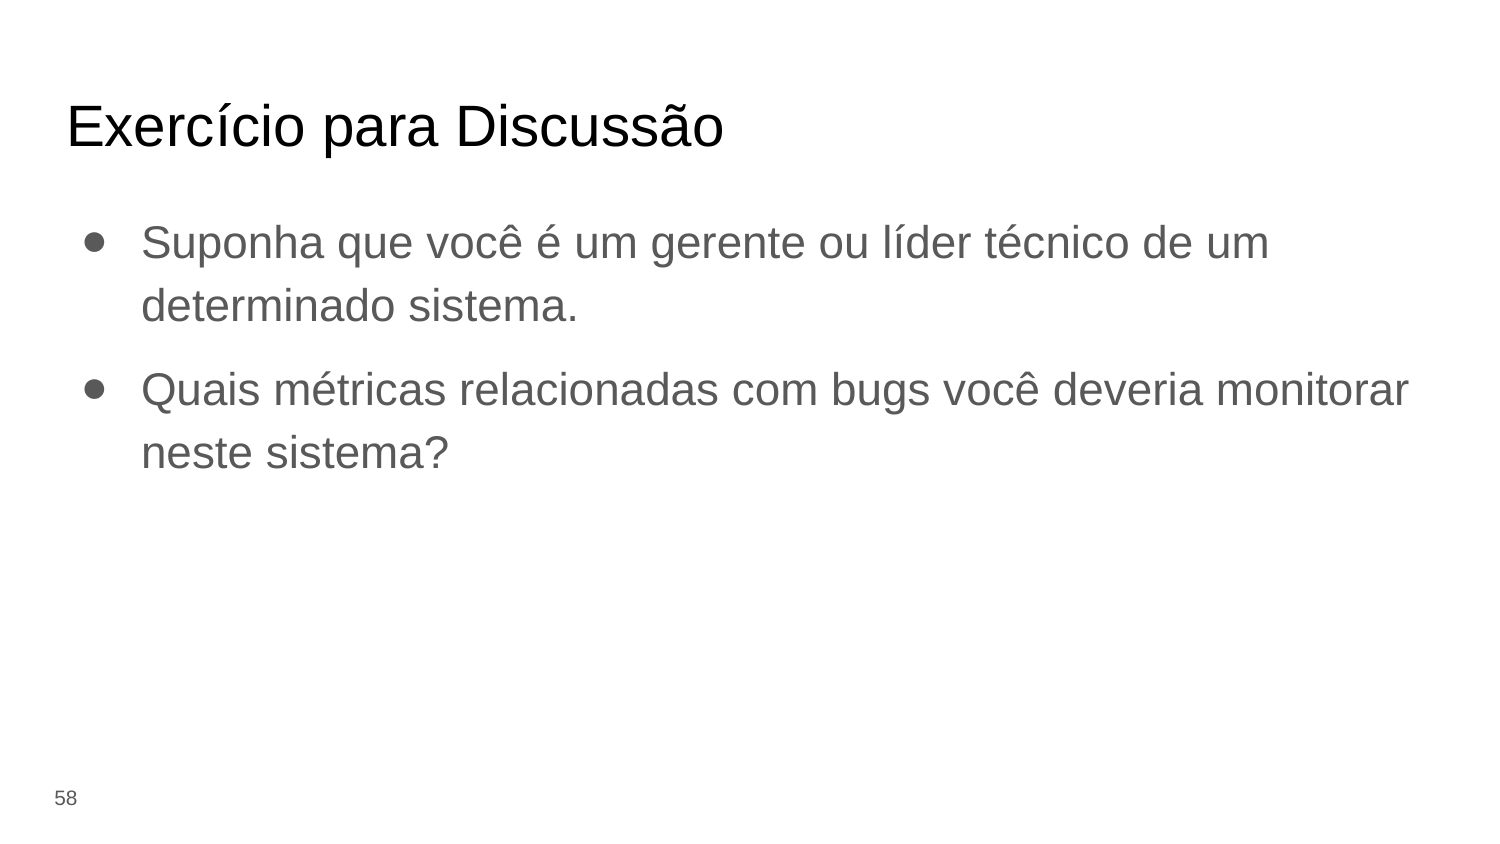

# Exercício para Discussão
Suponha que você é um gerente ou líder técnico de um determinado sistema.
Quais métricas relacionadas com bugs você deveria monitorar neste sistema?
58